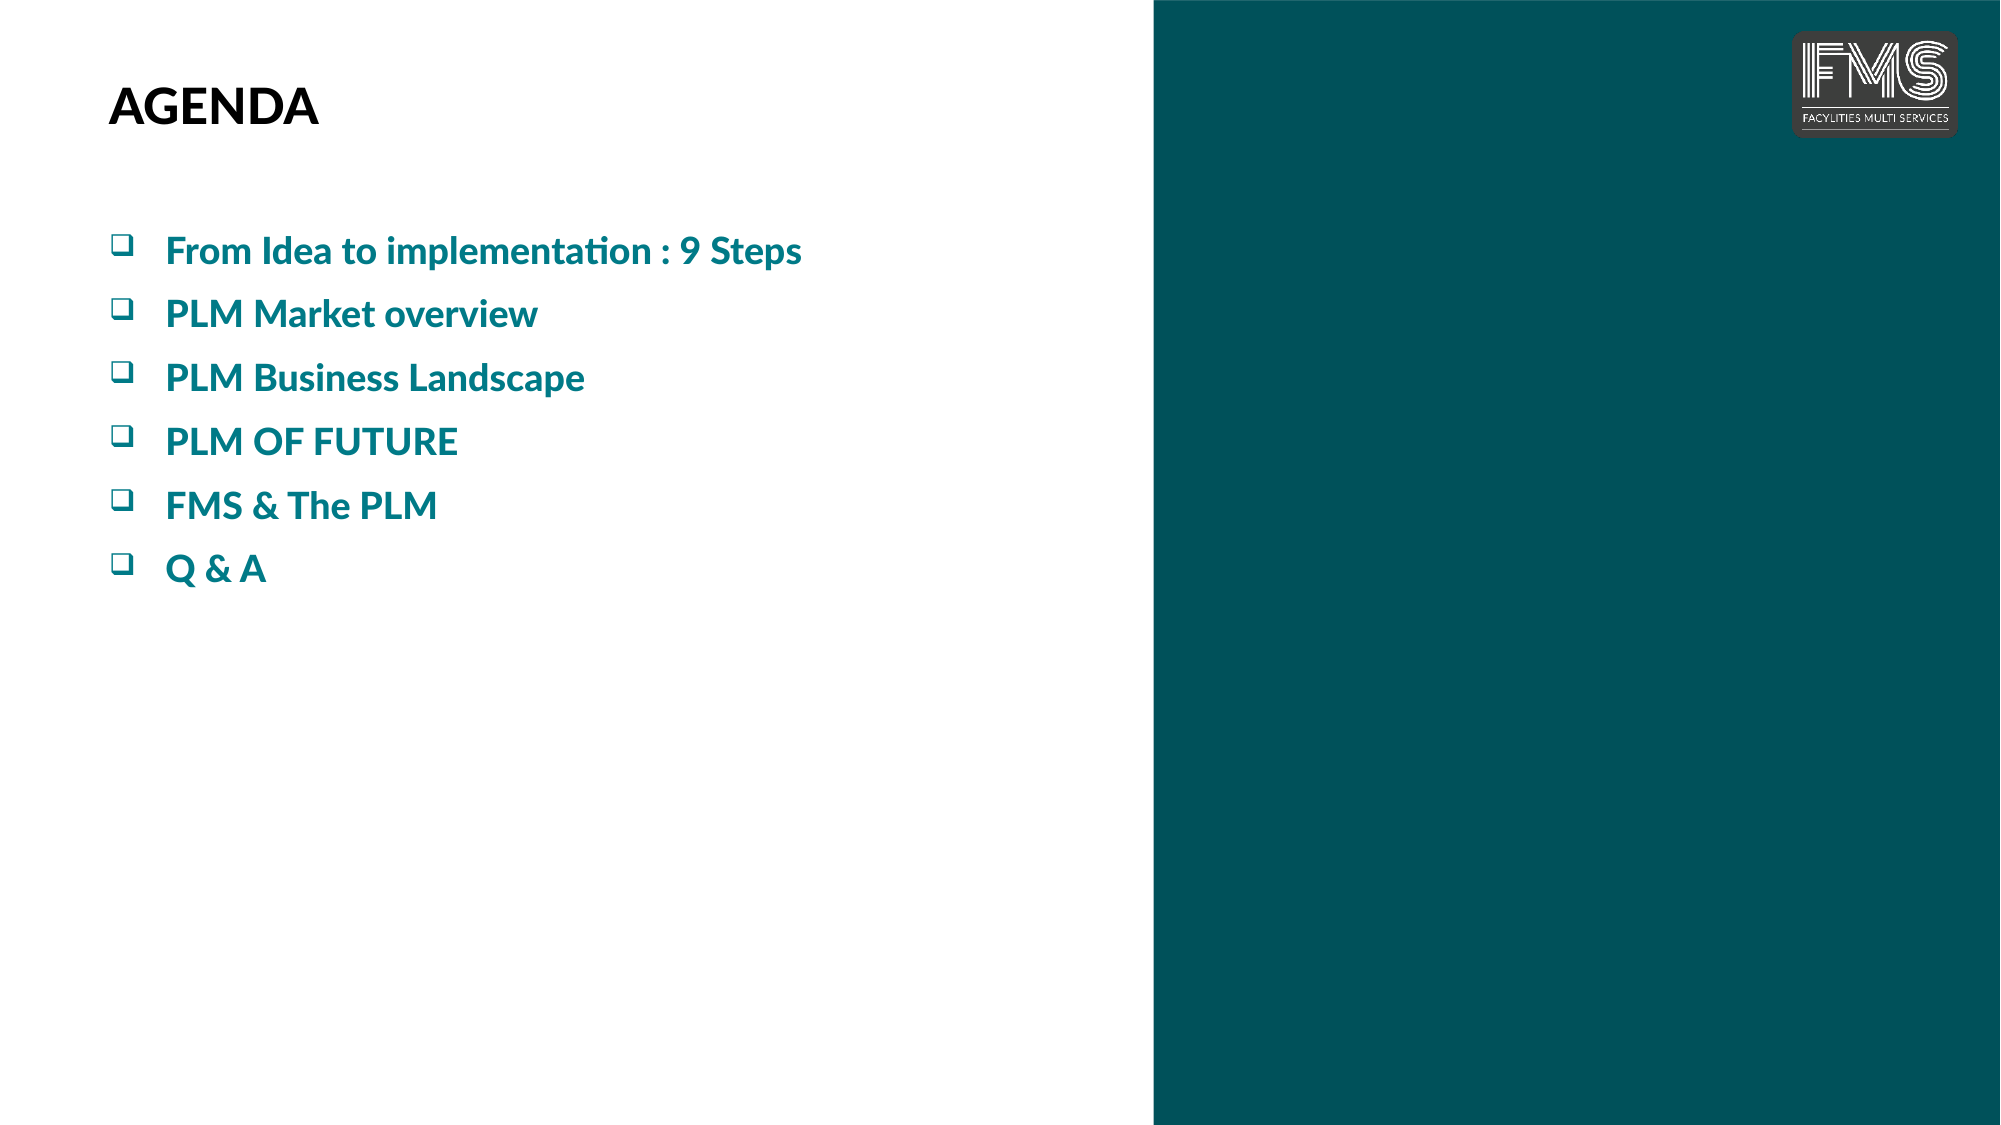

# AGENDA
From Idea to implementation : 9 Steps
PLM Market overview
PLM Business Landscape
PLM OF FUTURE
FMS & The PLM
Q & A